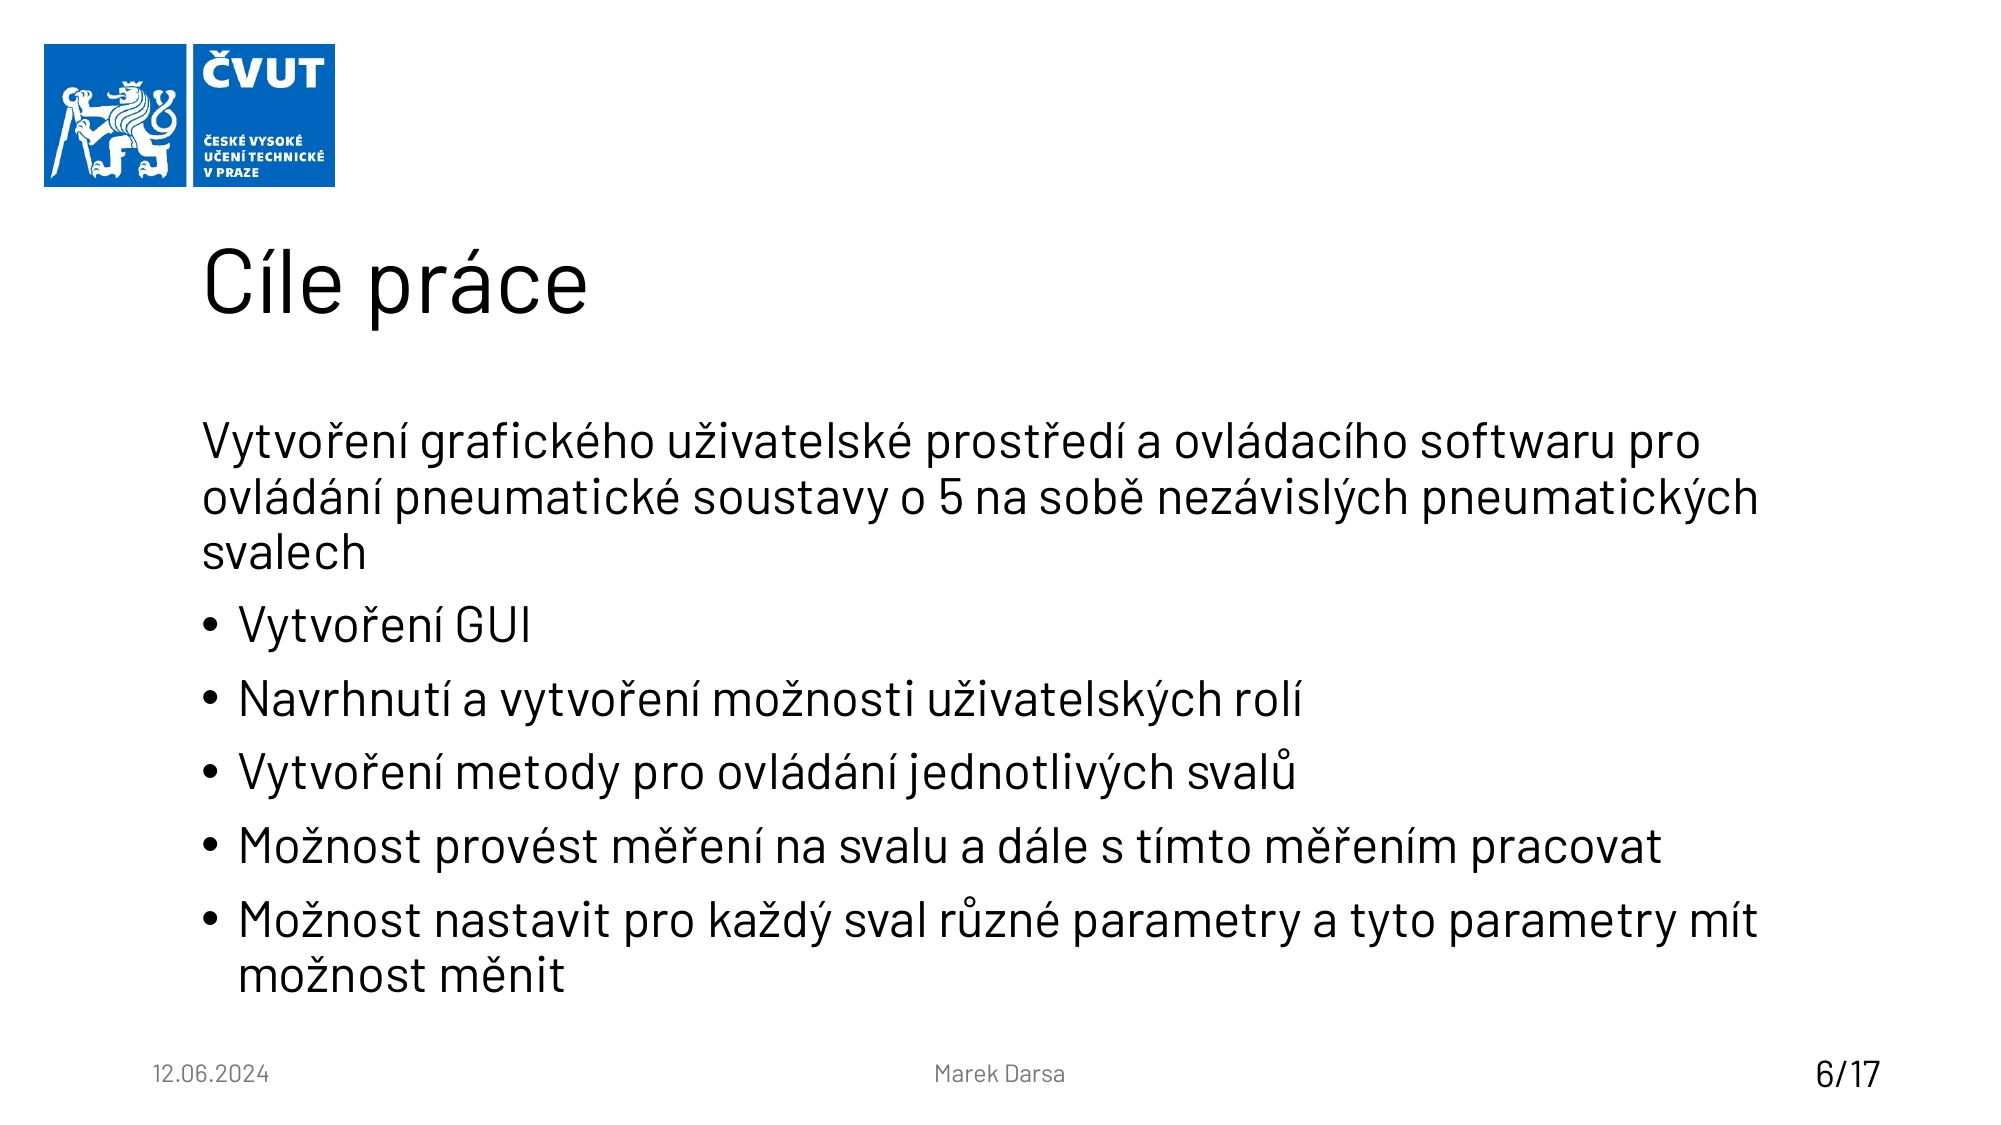

# Cíle práce
Vytvoření grafického uživatelské prostředí a ovládacího softwaru pro ovládání pneumatické soustavy o 5 na sobě nezávislých pneumatických svalech
Vytvoření GUI
Navrhnutí a vytvoření možnosti uživatelských rolí
Vytvoření metody pro ovládání jednotlivých svalů
Možnost provést měření na svalu a dále s tímto měřením pracovat
Možnost nastavit pro každý sval různé parametry a tyto parametry mít možnost měnit

12.06.2024
Marek Darsa